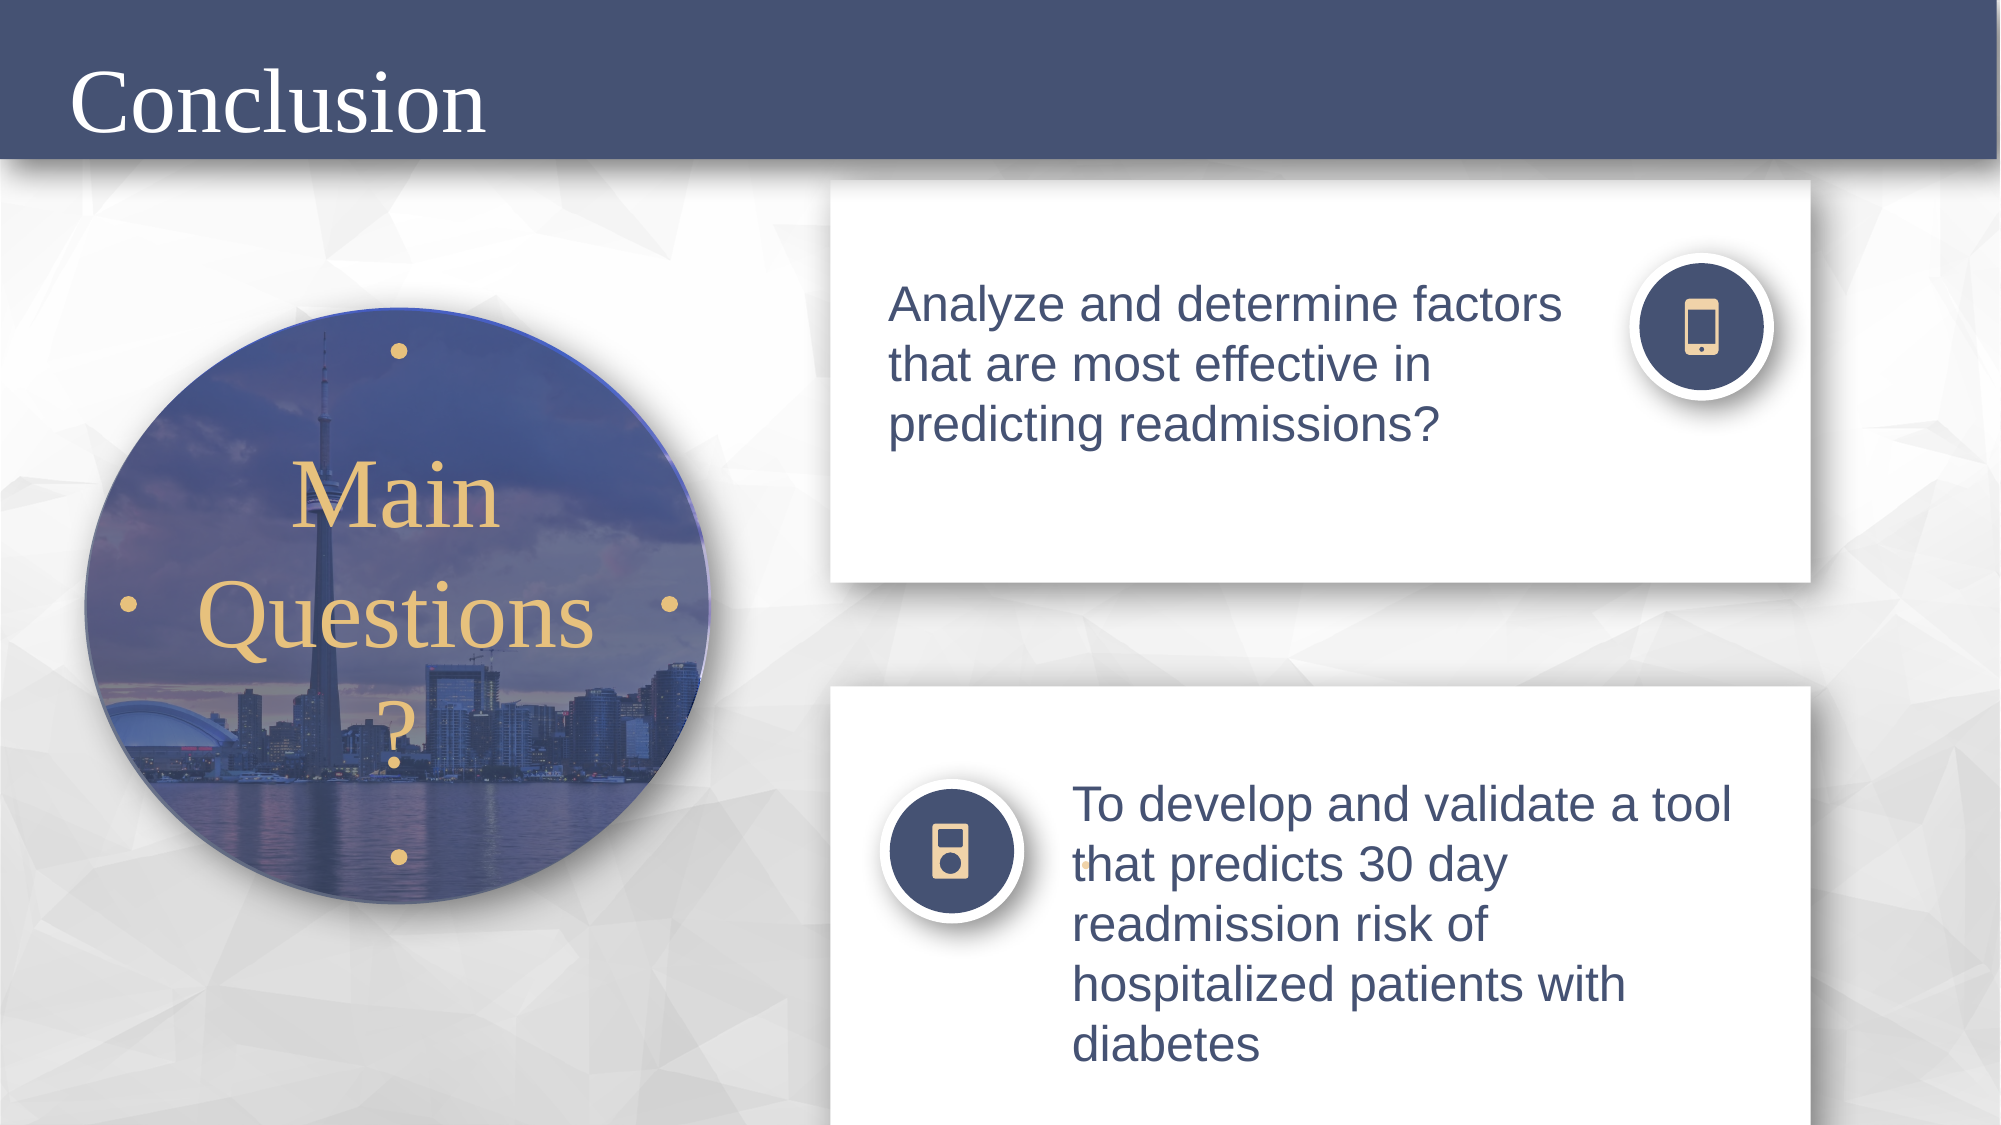

Conclusion

Analyze and determine factors that are most effective in predicting readmissions?

Main Questions?

To develop and validate a tool that predicts 30 day readmission risk of hospitalized patients with diabetes